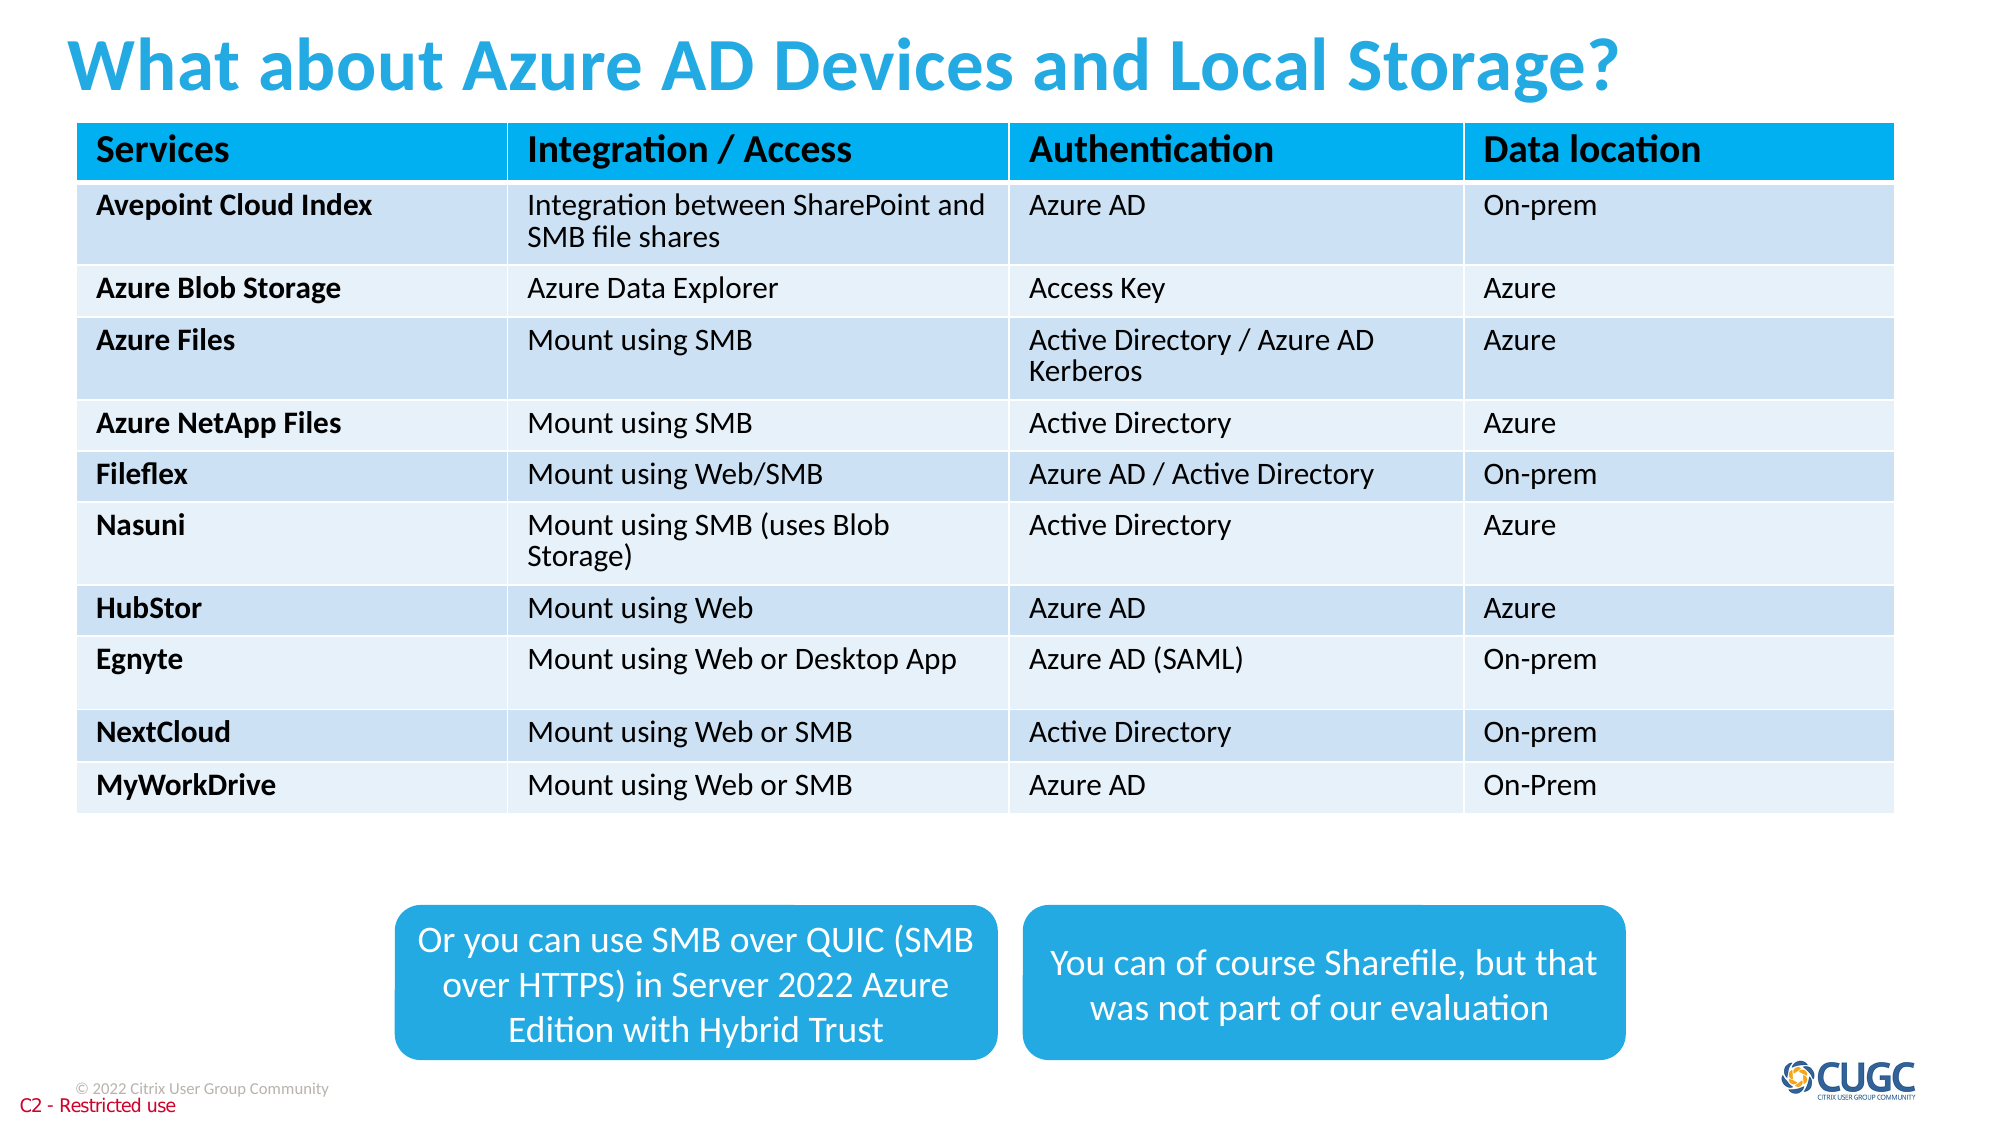

What about Azure AD Devices and Local Storage?
#
| Services | Integration / Access | Authentication | Data location |
| --- | --- | --- | --- |
| Avepoint Cloud Index | Integration between SharePoint and SMB file shares | Azure AD | On-prem |
| Azure Blob Storage | Azure Data Explorer | Access Key | Azure |
| Azure Files | Mount using SMB | Active Directory / Azure AD Kerberos | Azure |
| Azure NetApp Files | Mount using SMB | Active Directory | Azure |
| Fileflex | Mount using Web/SMB | Azure AD / Active Directory | On-prem |
| Nasuni | Mount using SMB (uses Blob Storage) | Active Directory | Azure |
| HubStor | Mount using Web | Azure AD | Azure |
| Egnyte | Mount using Web or Desktop App | Azure AD (SAML) | On-prem |
| NextCloud | Mount using Web or SMB | Active Directory | On-prem |
| MyWorkDrive | Mount using Web or SMB | Azure AD | On-Prem |

Or you can use SMB over QUIC (SMB over HTTPS) in Server 2022 Azure Edition with Hybrid Trust
You can of course Sharefile, but that was not part of our evaluation